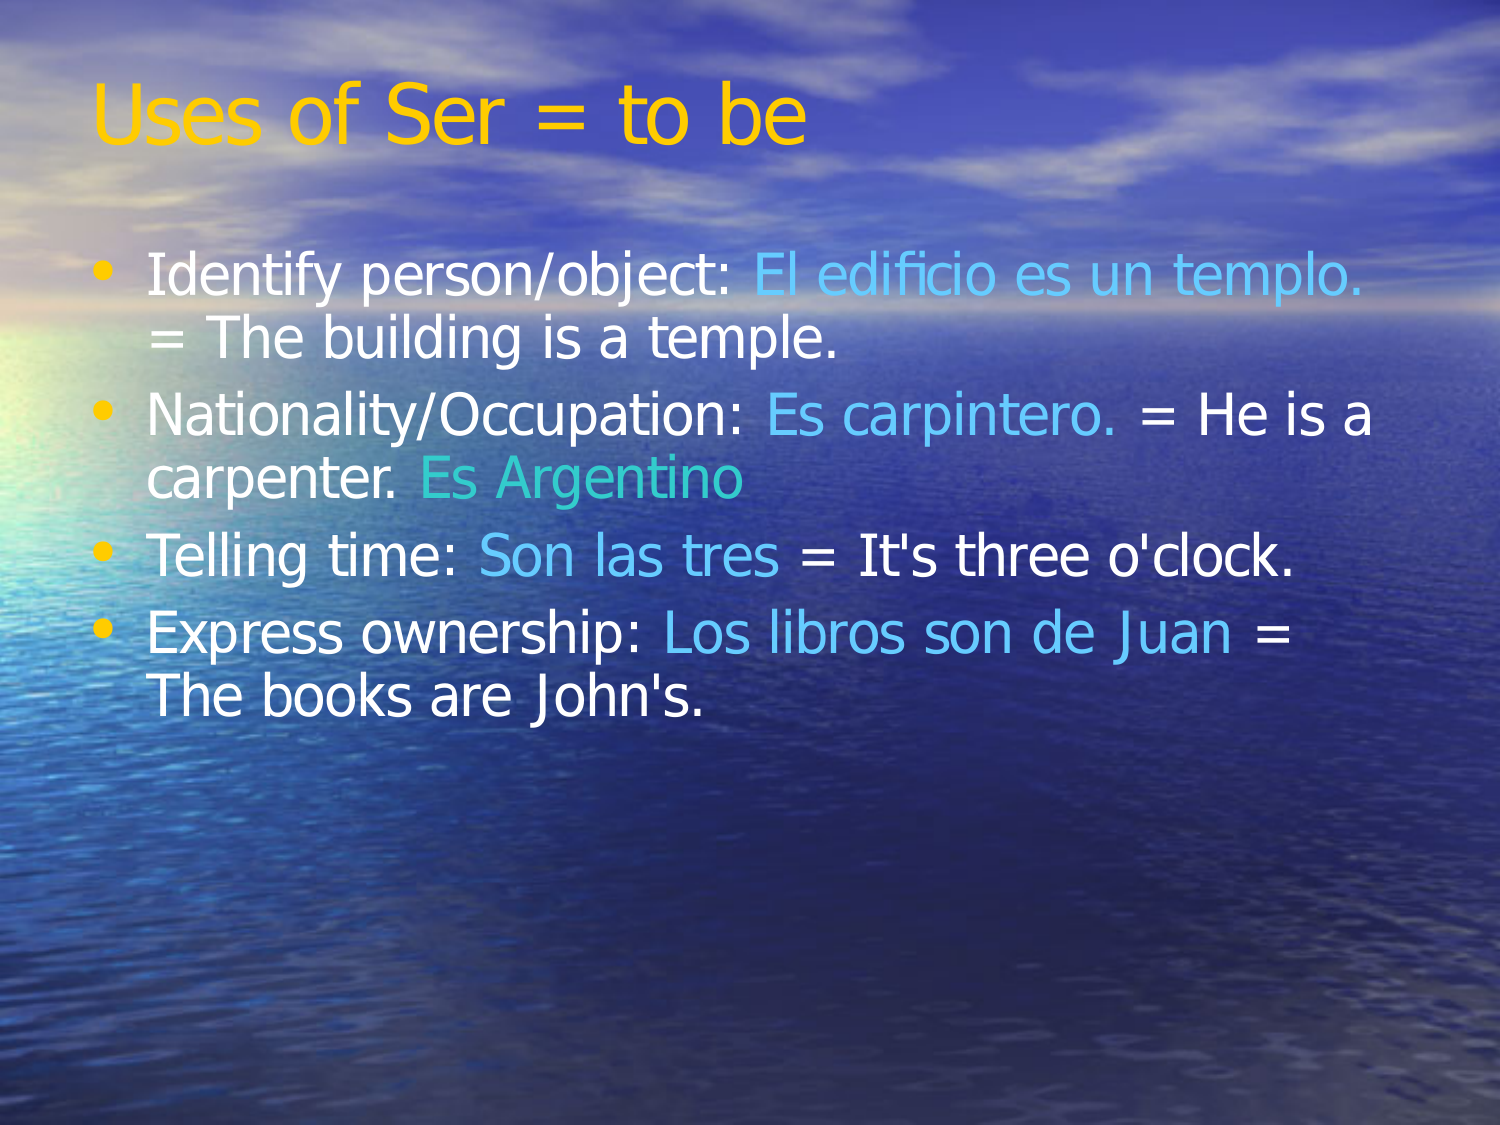

Uses of Ser = to be
Identify person/object: El edificio es un templo. = The building is a temple.
Nationality/Occupation: Es carpintero. = He is a carpenter. Es Argentino
Telling time: Son las tres = It's three o'clock.
Express ownership: Los libros son de Juan = The books are John's.